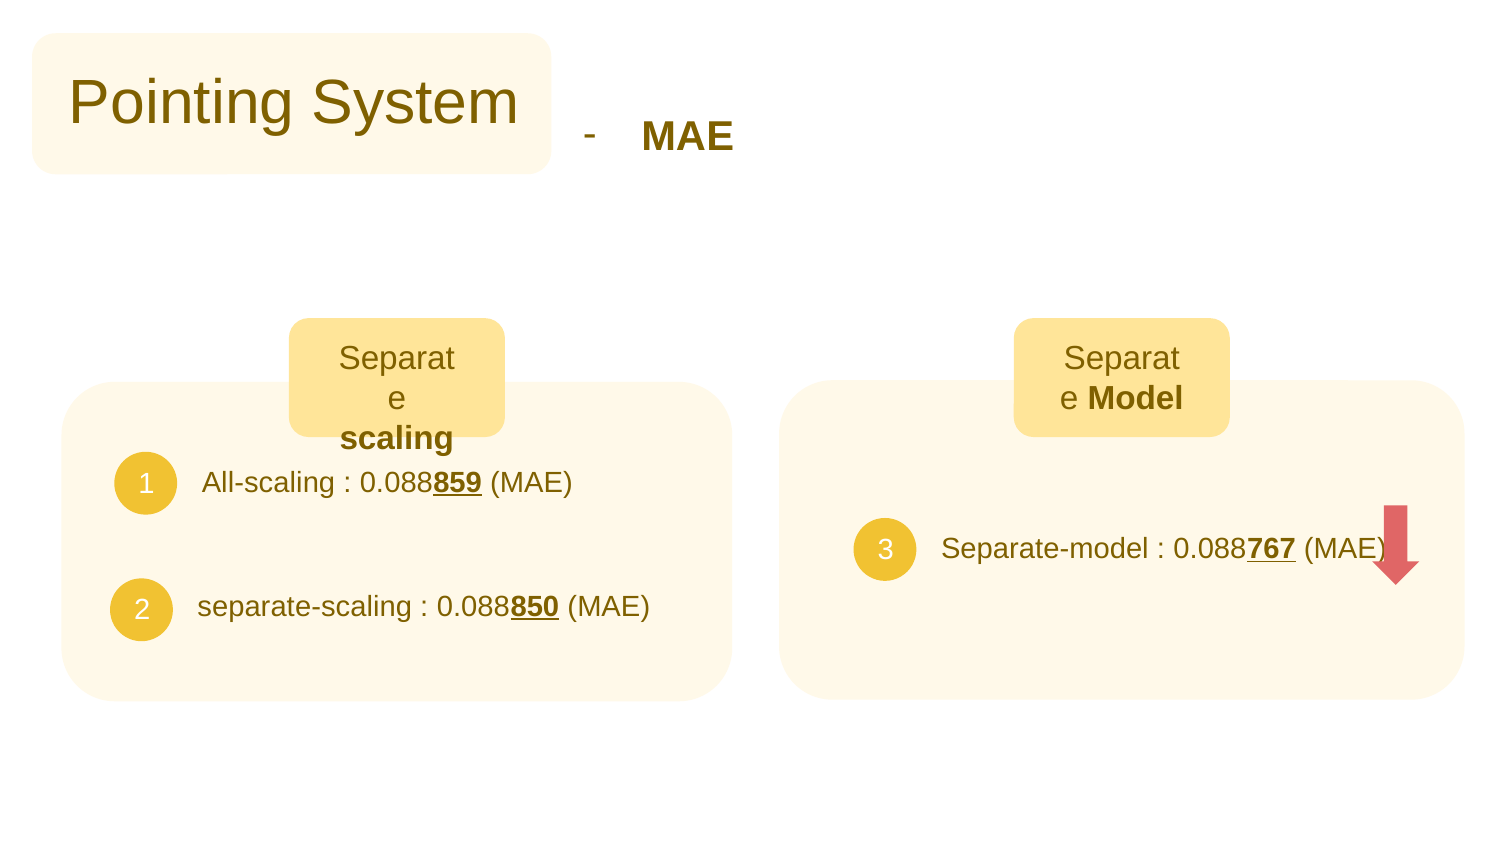

Pointing System
# MAE

Separate scaling
Separate Model

All-scaling : 0.088859 (MAE)
1

Separate-model : 0.088767 (MAE)
3

separate-scaling : 0.088850 (MAE)
2